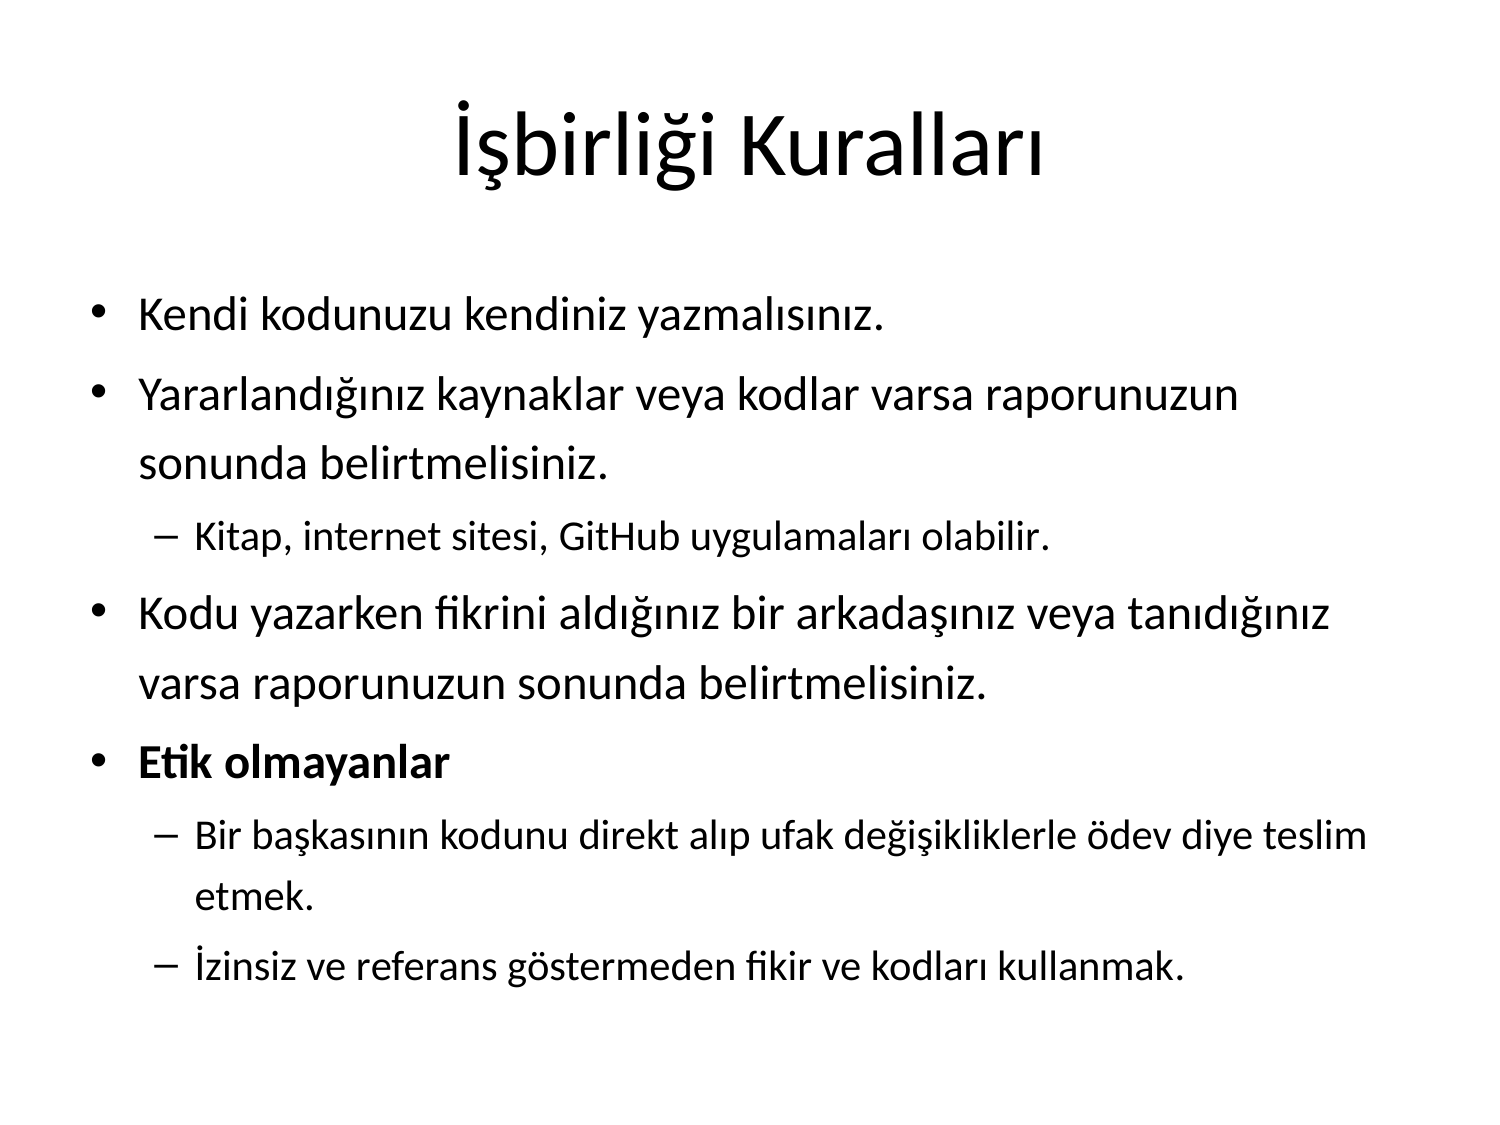

# İşbirliği Kuralları
Kendi kodunuzu kendiniz yazmalısınız.
Yararlandığınız kaynaklar veya kodlar varsa raporunuzun sonunda belirtmelisiniz.
Kitap, internet sitesi, GitHub uygulamaları olabilir.
Kodu yazarken fikrini aldığınız bir arkadaşınız veya tanıdığınız varsa raporunuzun sonunda belirtmelisiniz.
Etik olmayanlar
Bir başkasının kodunu direkt alıp ufak değişikliklerle ödev diye teslim etmek.
İzinsiz ve referans göstermeden fikir ve kodları kullanmak.